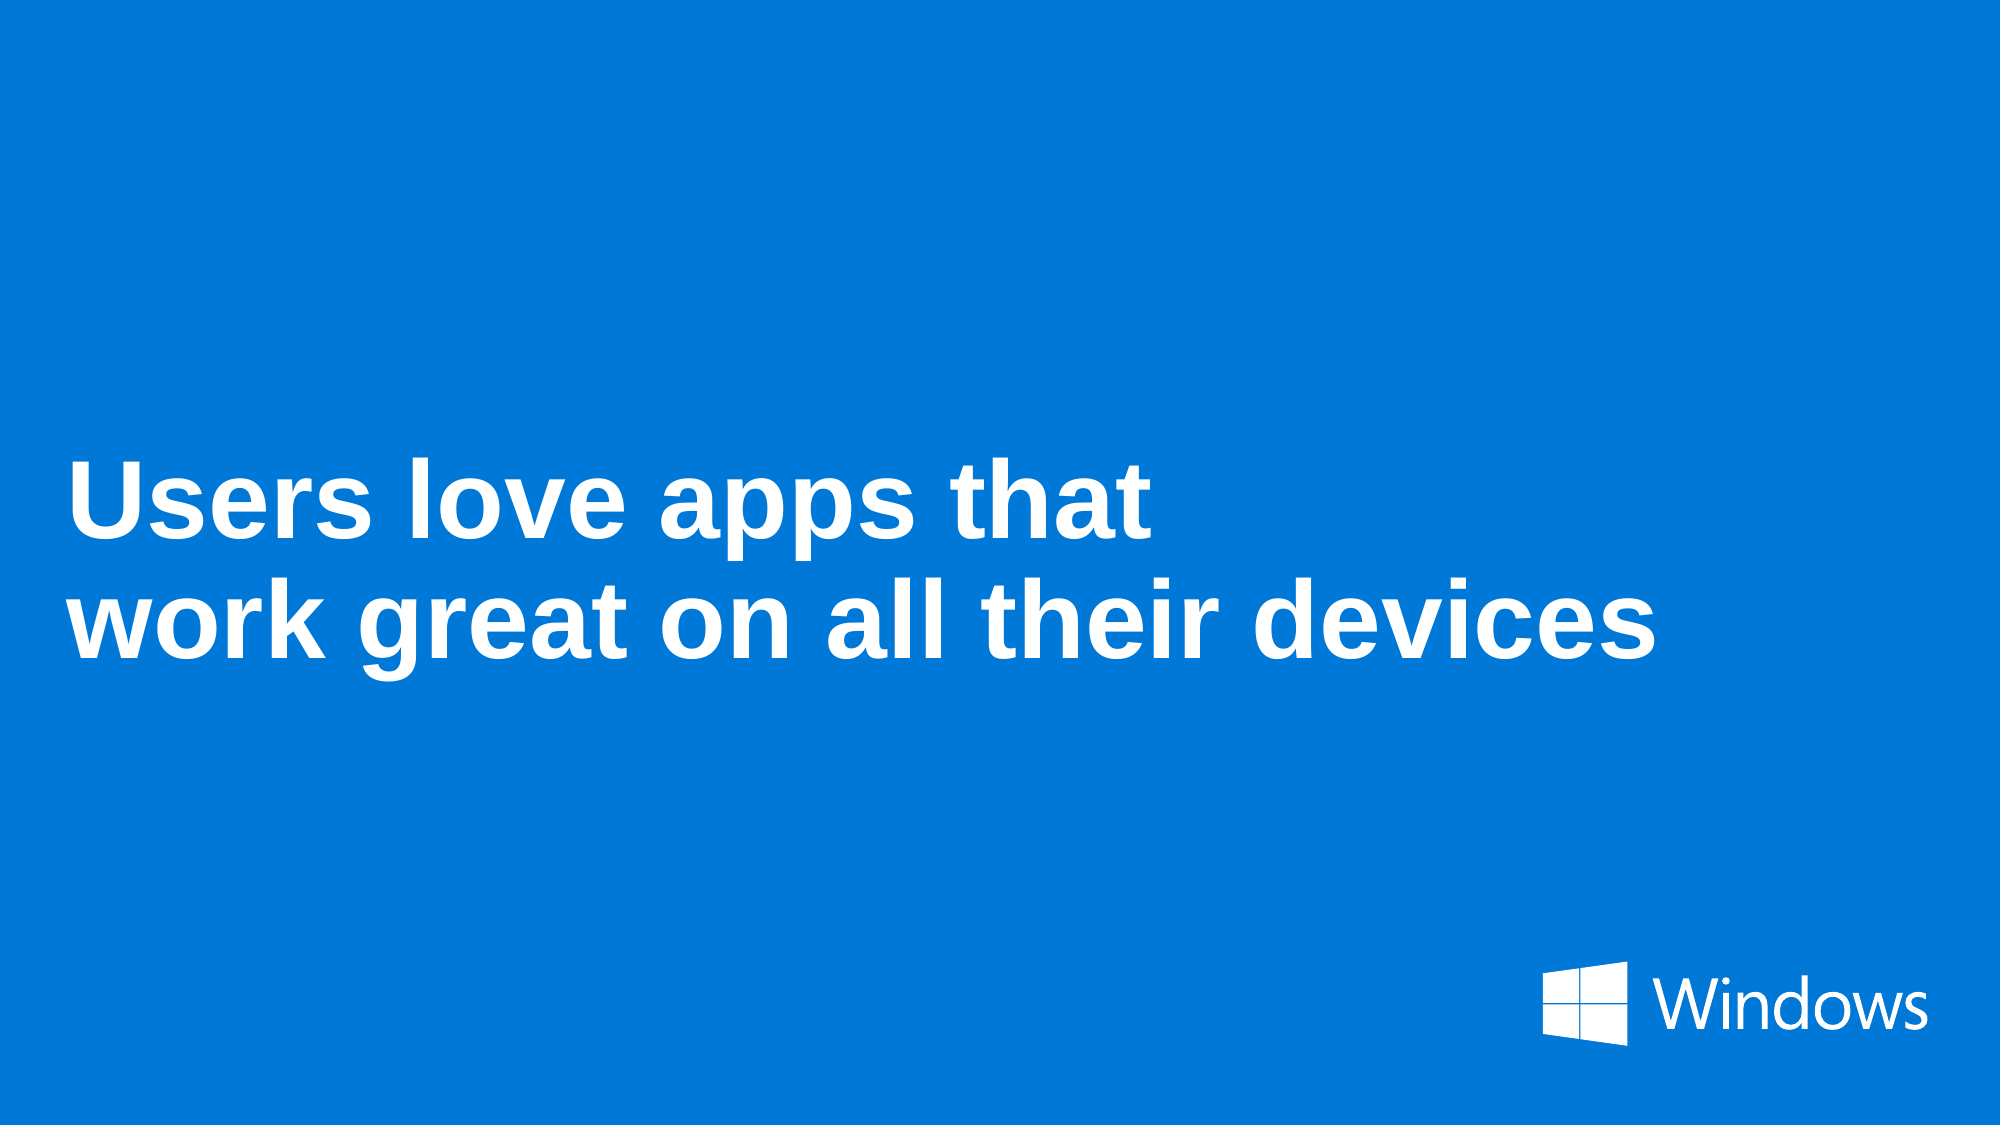

# Users love apps that work great on all their devices